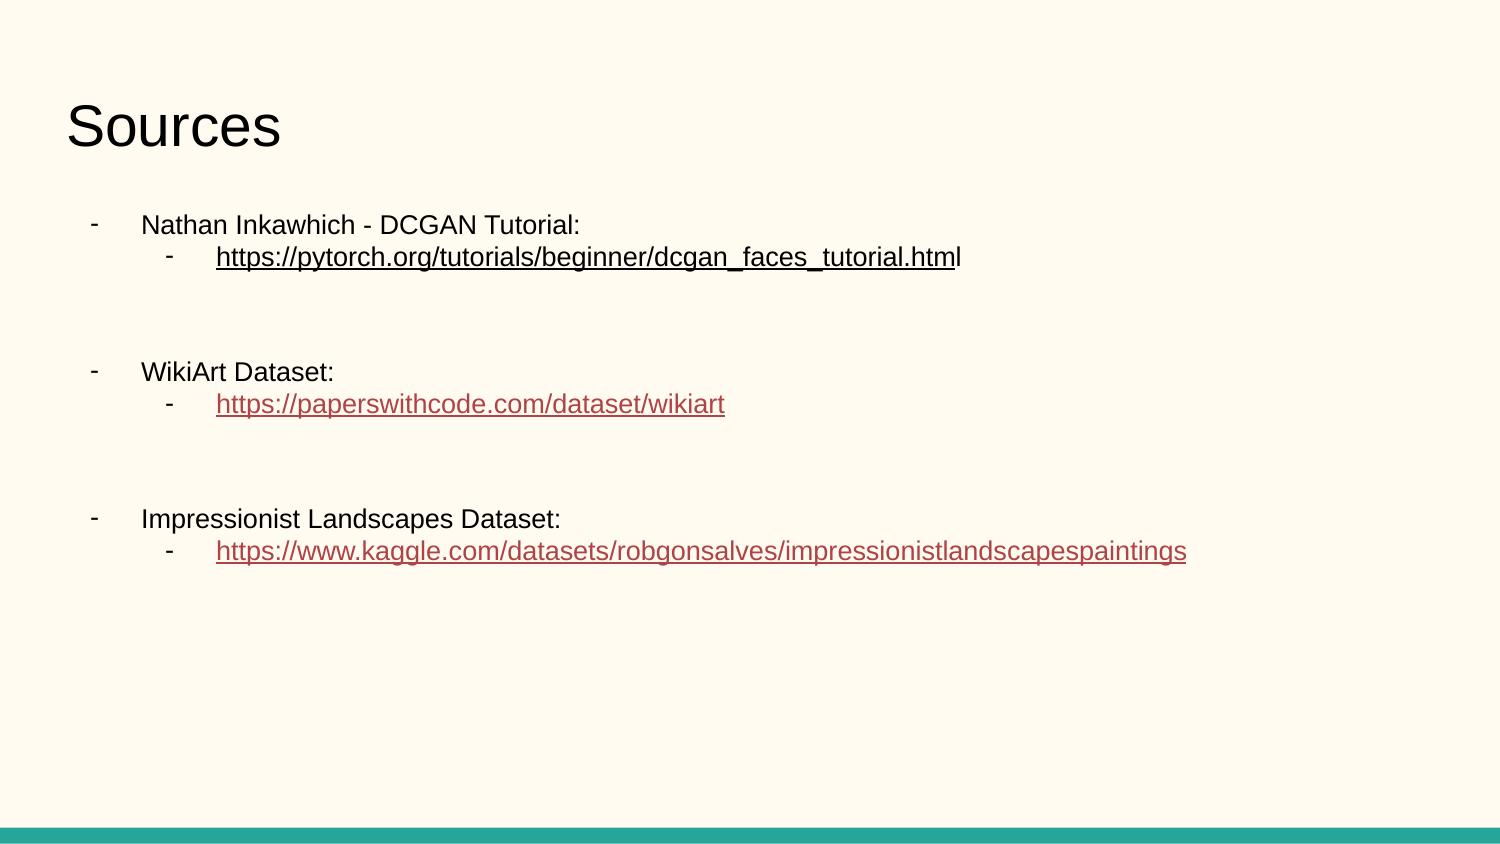

# Sources
Nathan Inkawhich - DCGAN Tutorial:
https://pytorch.org/tutorials/beginner/dcgan_faces_tutorial.html

WikiArt Dataset:
https://paperswithcode.com/dataset/wikiart

Impressionist Landscapes Dataset:
https://www.kaggle.com/datasets/robgonsalves/impressionistlandscapespaintings